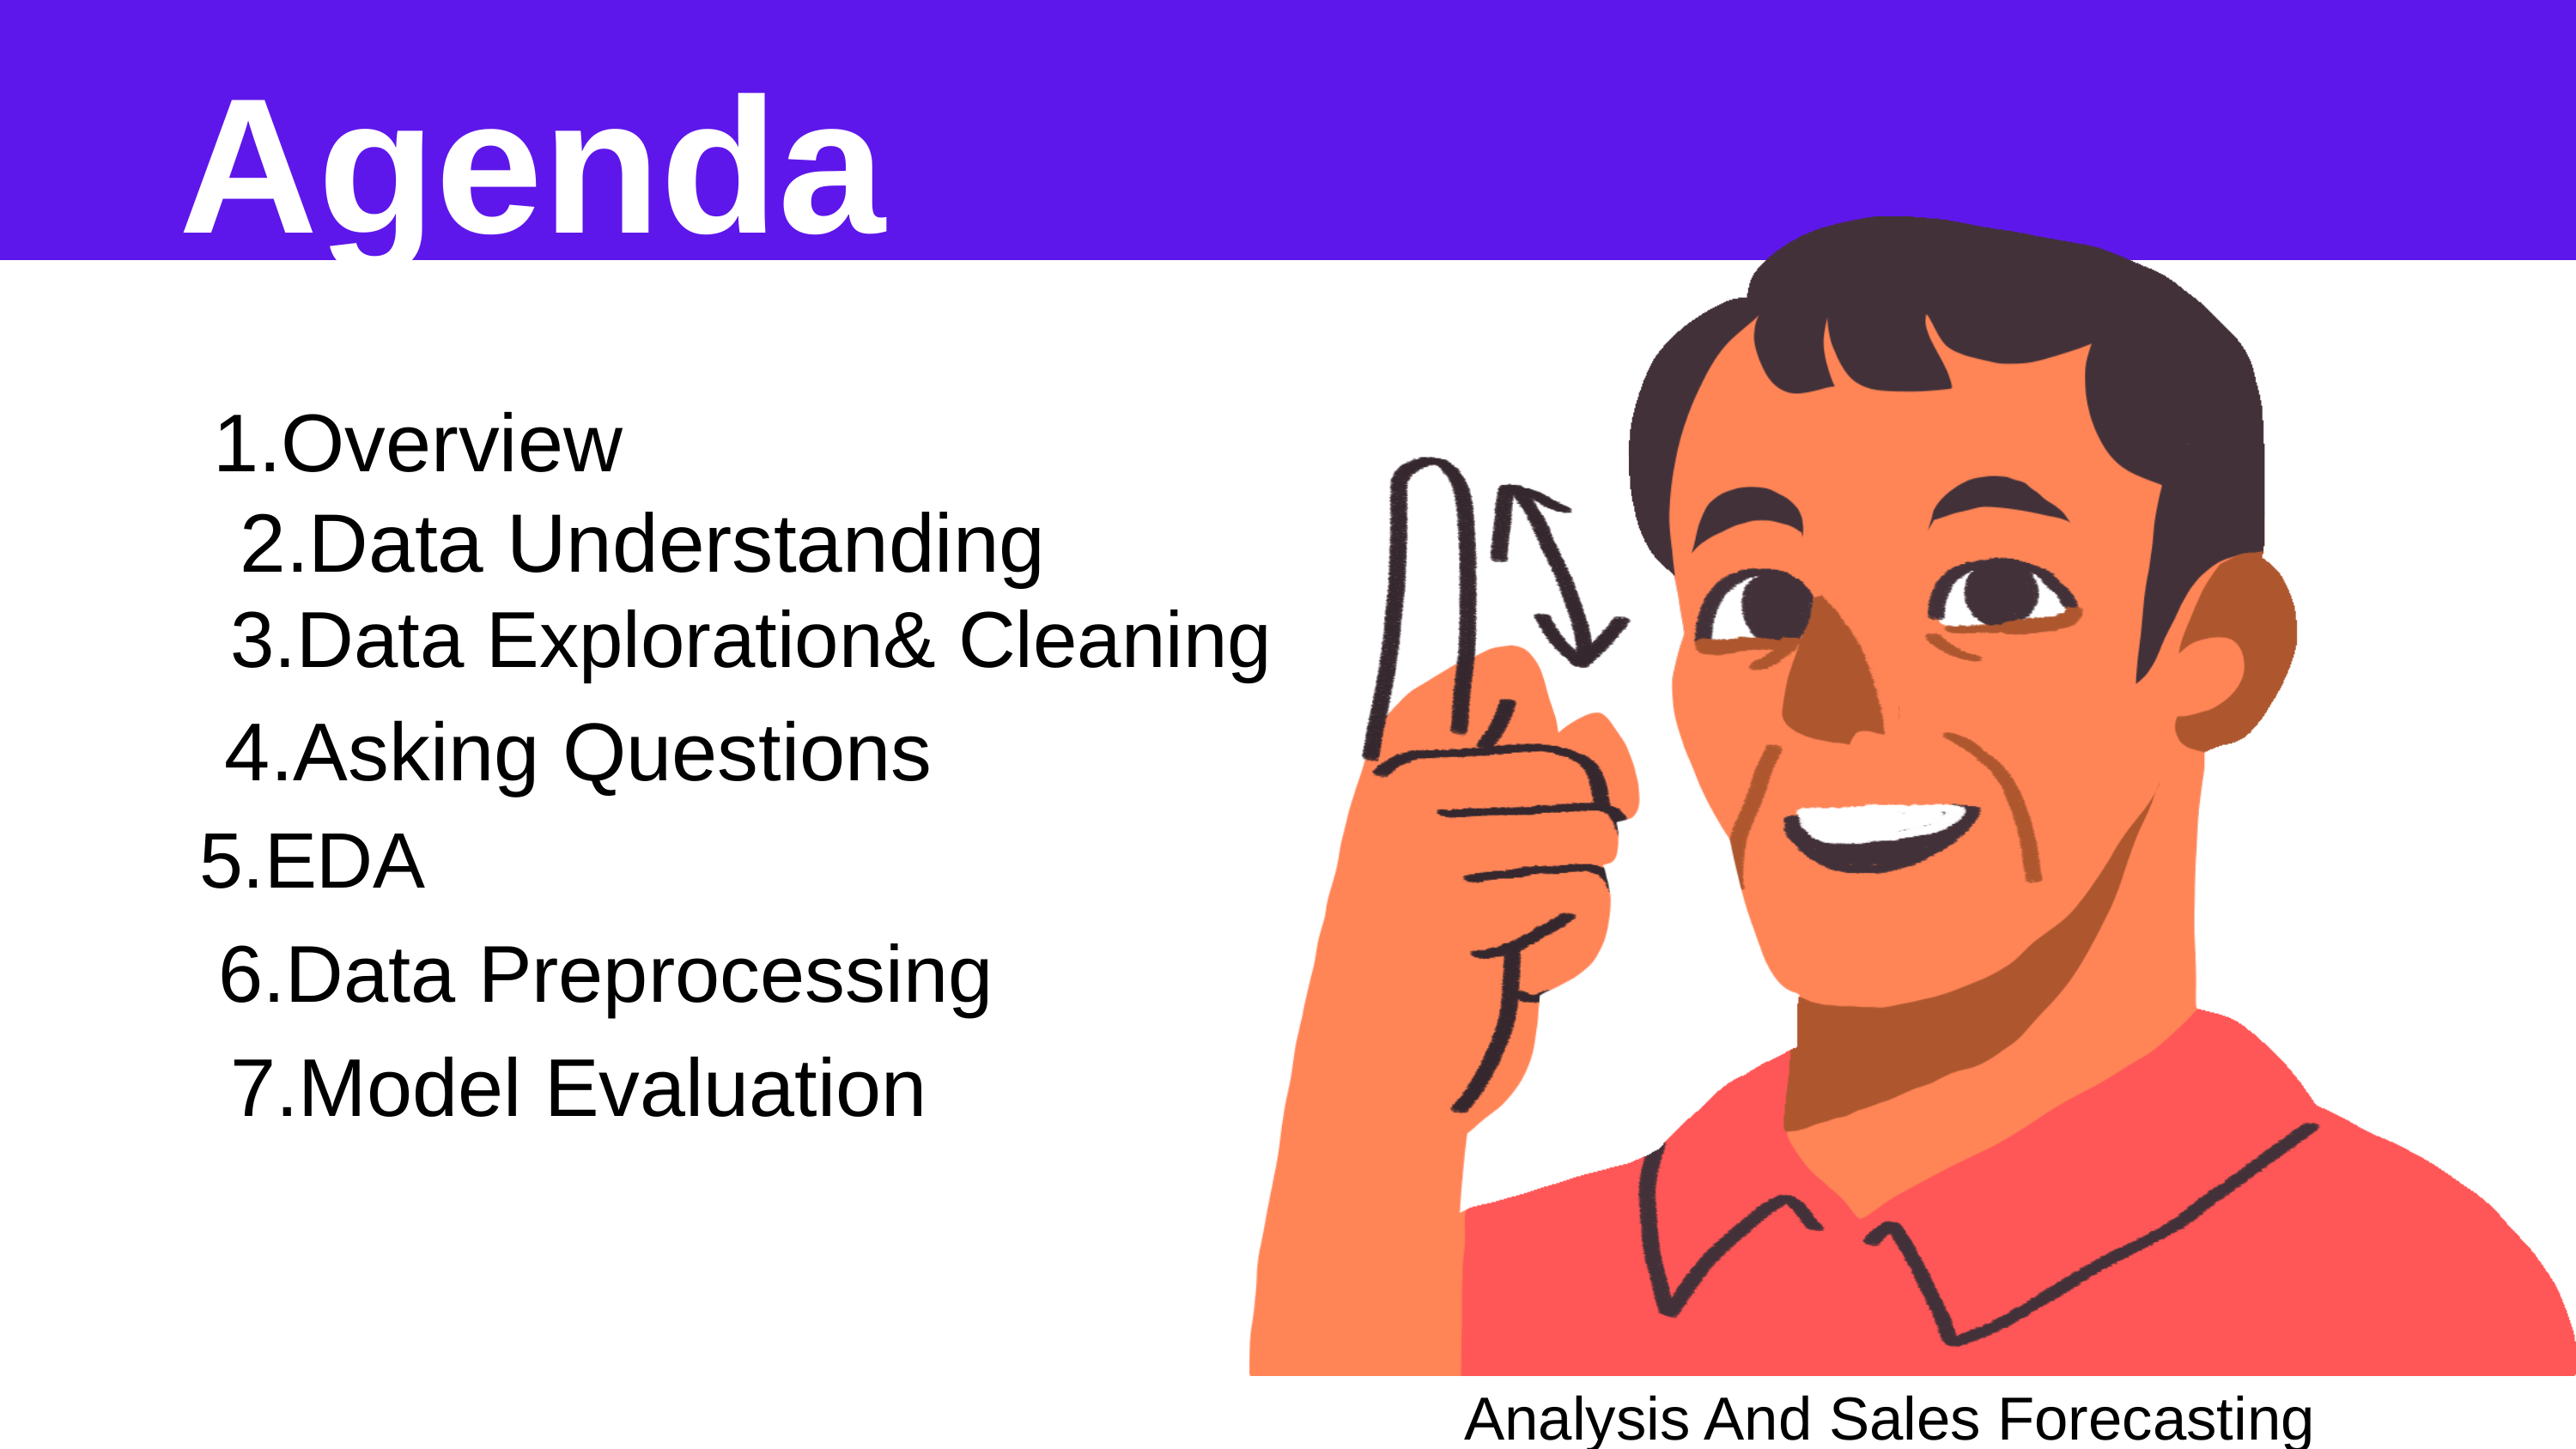

Agenda

1.Overview
2.Data Understanding
3.Data Exploration& Cleaning
4.Asking Questions
5.EDA
6.Data Preprocessing
7.Model Evaluation
Analysis And Sales Forecasting